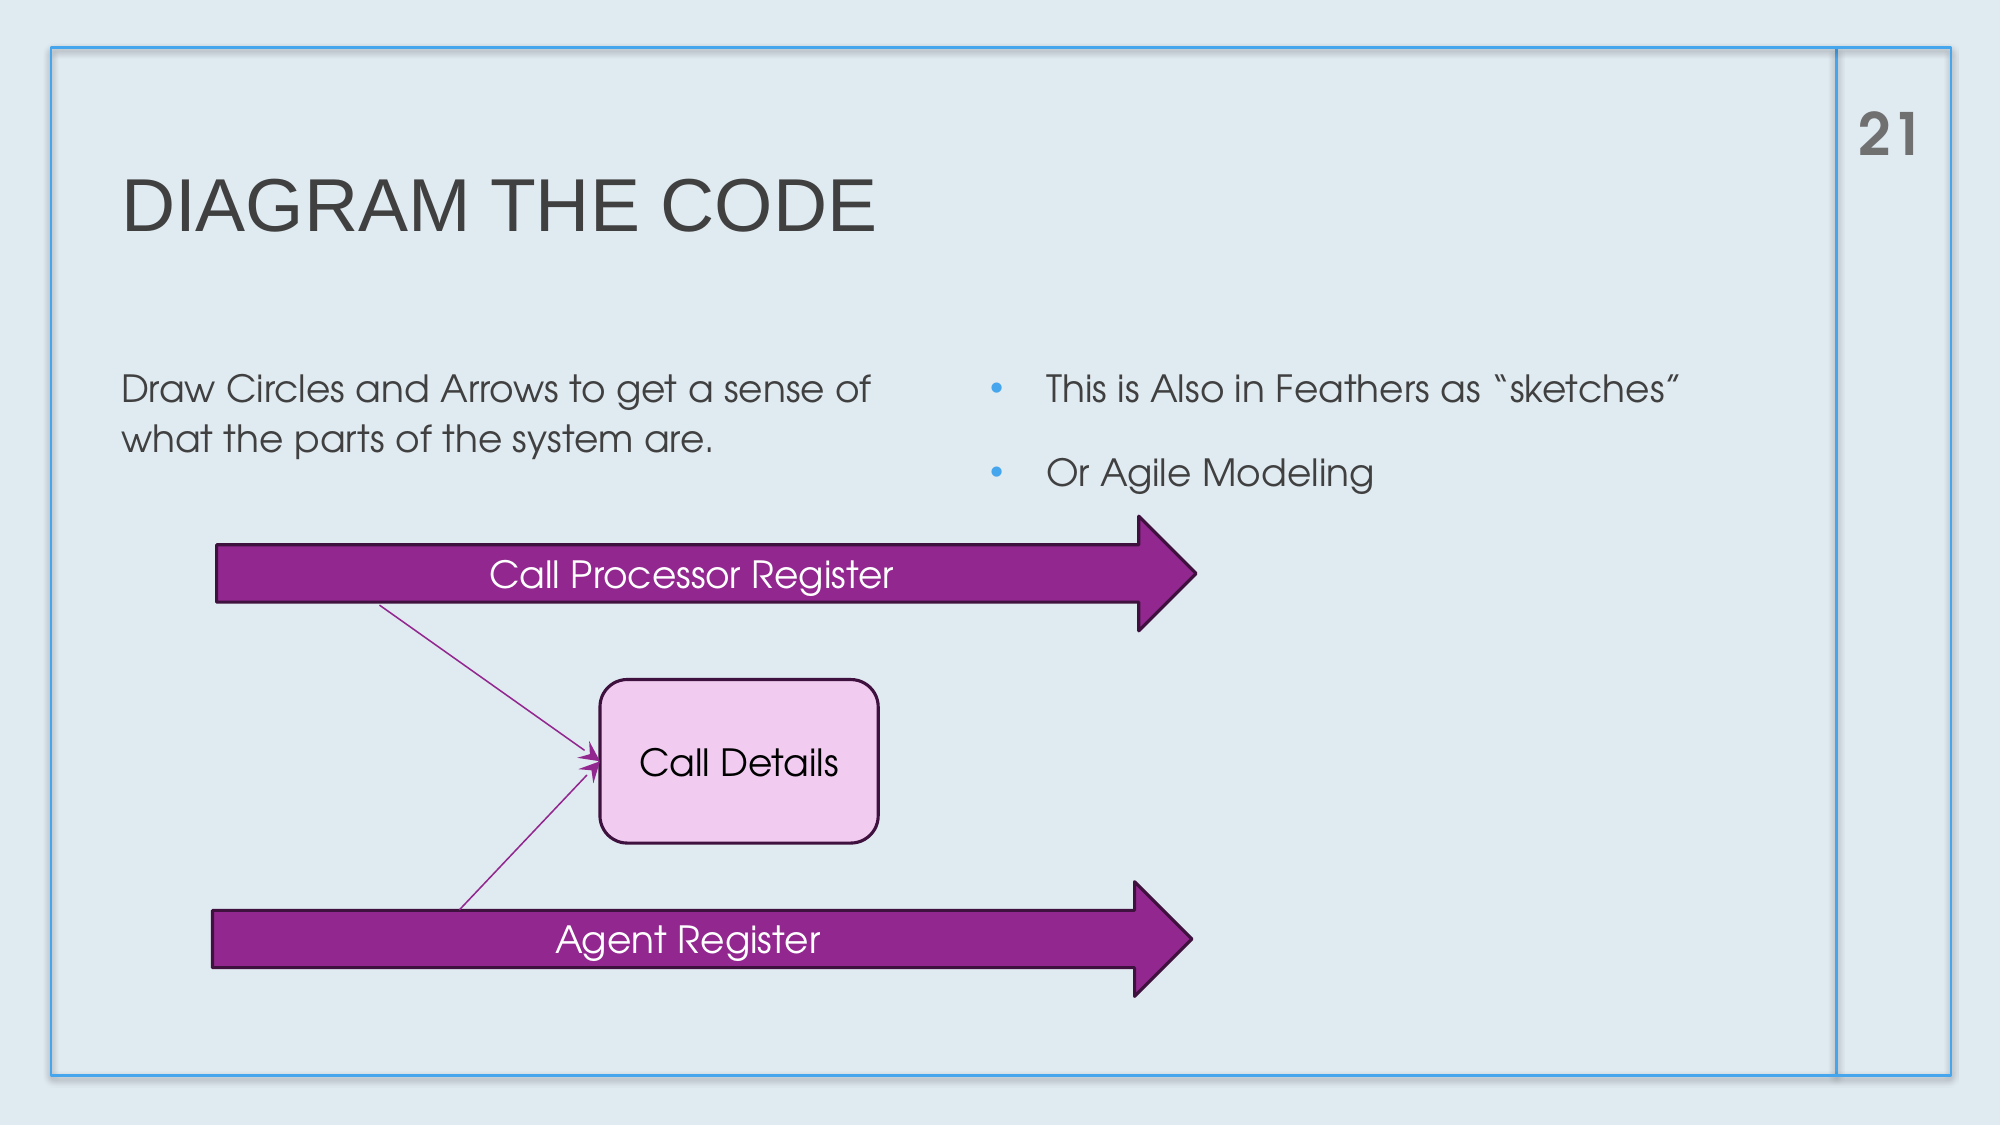

21
# Diagram the code
This is Also in Feathers as “sketches”
Or Agile Modeling

Draw Circles and Arrows to get a sense of what the parts of the system are.
Call Processor Register
Call Details
Agent Register